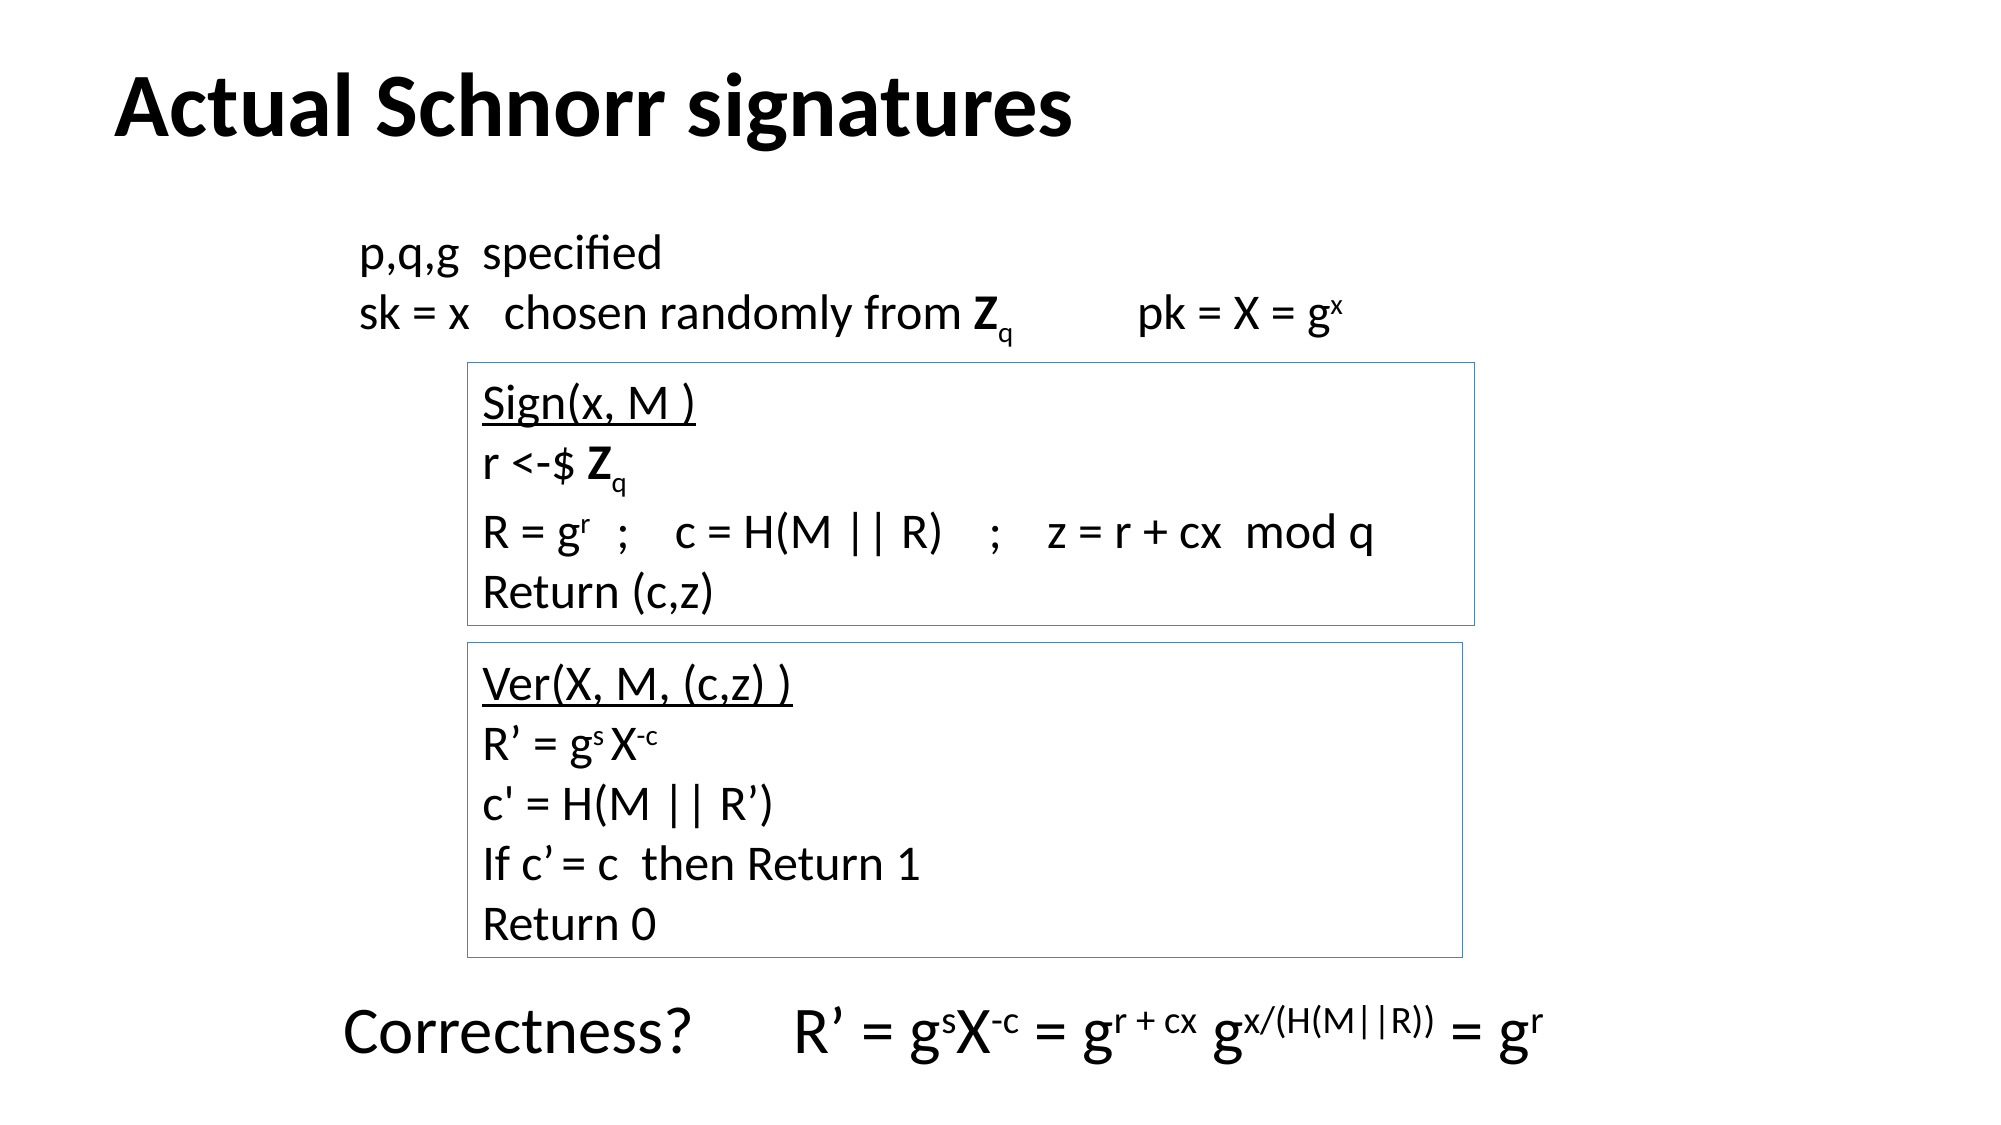

# Actual Schnorr signatures
p,q,g  specified
sk = x   chosen randomly from Zq           pk = X = gx
Sign(x, M )
r <-$ Zq
R = gr    ;    c = H(M || R)    ;    z = r + cx  mod q
Return (c,z)
Ver(X, M, (c,z) )
R’ = gs X-c
c' = H(M || R’)
If c’ = c  then Return 1
Return 0
Correctness?
R’ = gsX-c = gr + cx gx/(H(M||R)) = gr